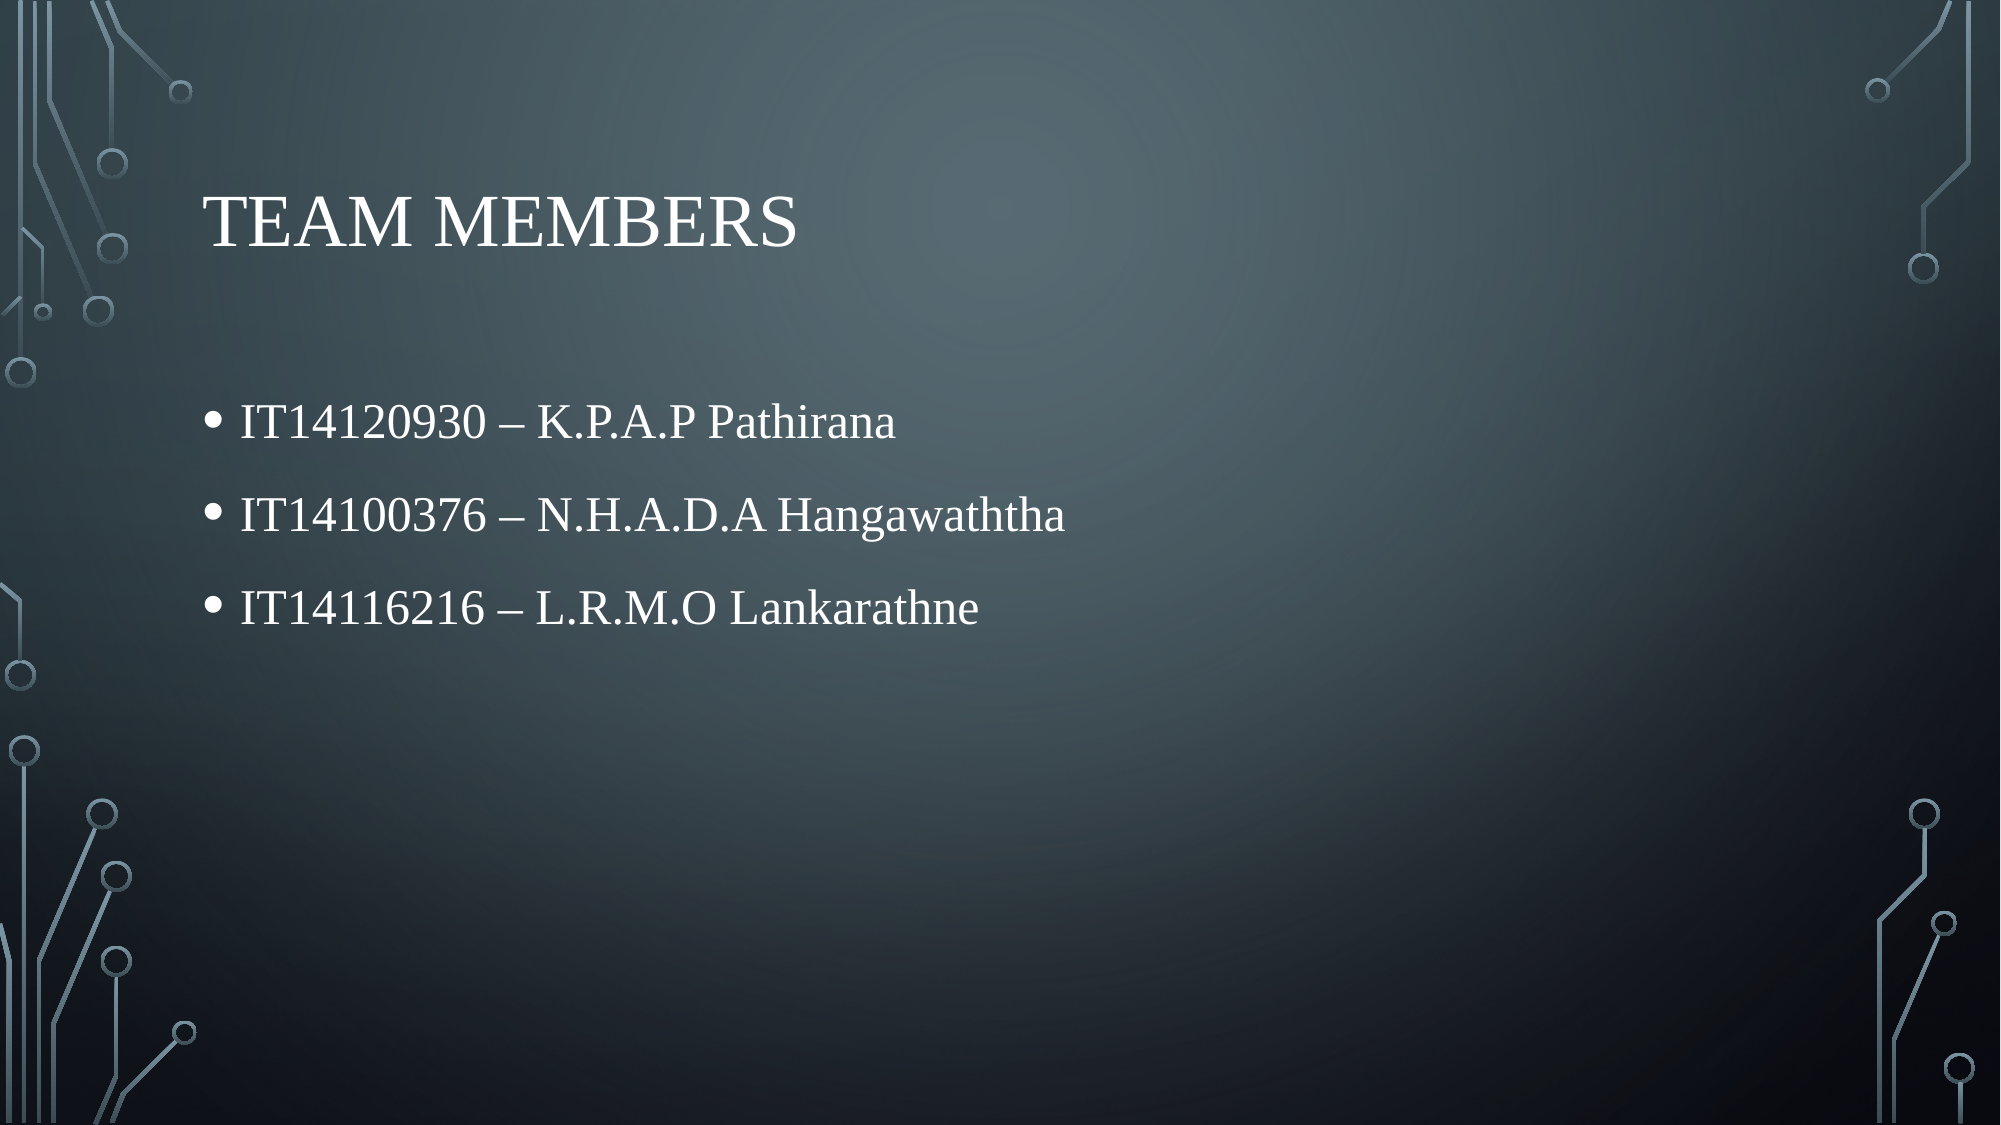

# Team members
IT14120930 – K.P.A.P Pathirana
IT14100376 – N.H.A.D.A Hangawaththa
IT14116216 – L.R.M.O Lankarathne